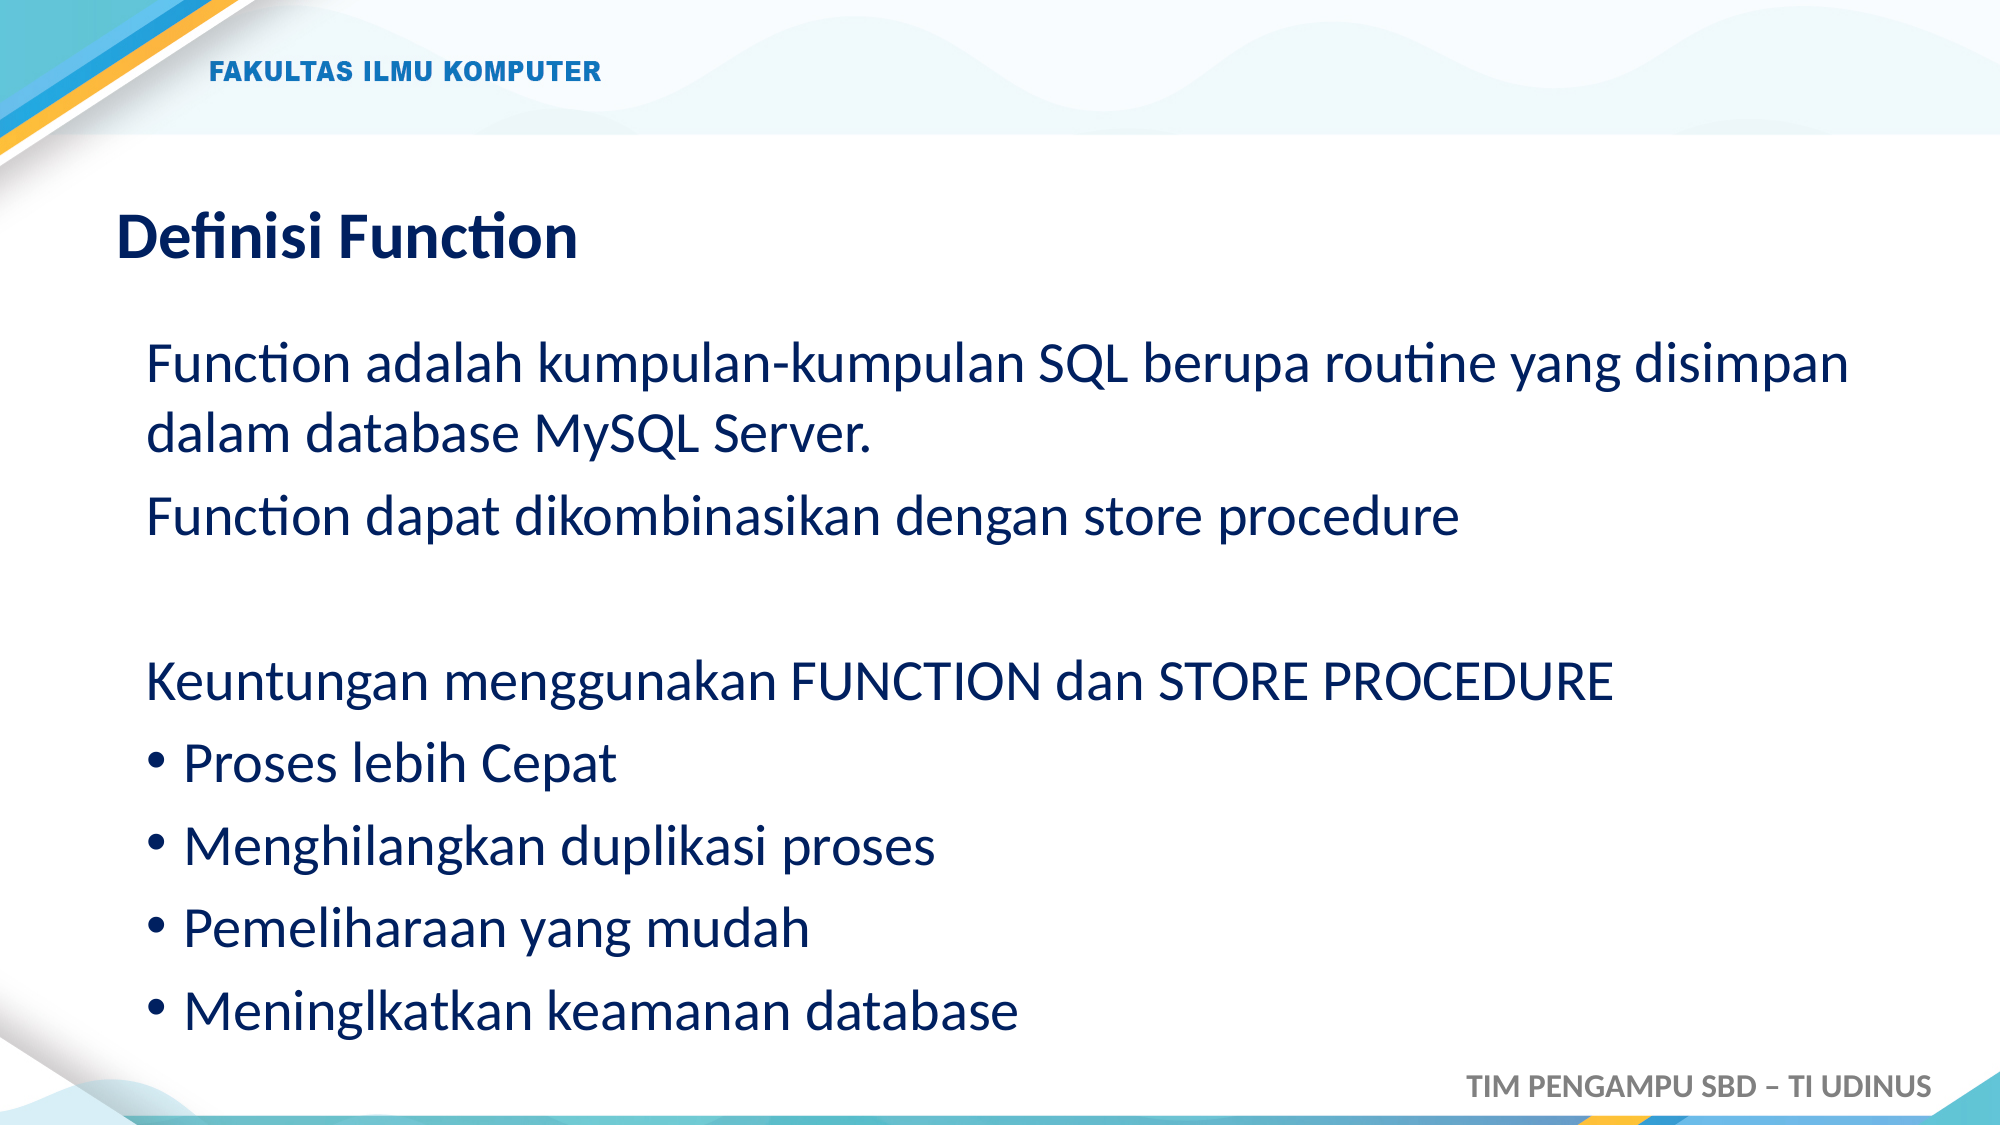

# Definisi Function
Function adalah kumpulan-kumpulan SQL berupa routine yang disimpan dalam database MySQL Server.
Function dapat dikombinasikan dengan store procedure

Keuntungan menggunakan FUNCTION dan STORE PROCEDURE
Proses lebih Cepat
Menghilangkan duplikasi proses
Pemeliharaan yang mudah
Meninglkatkan keamanan database